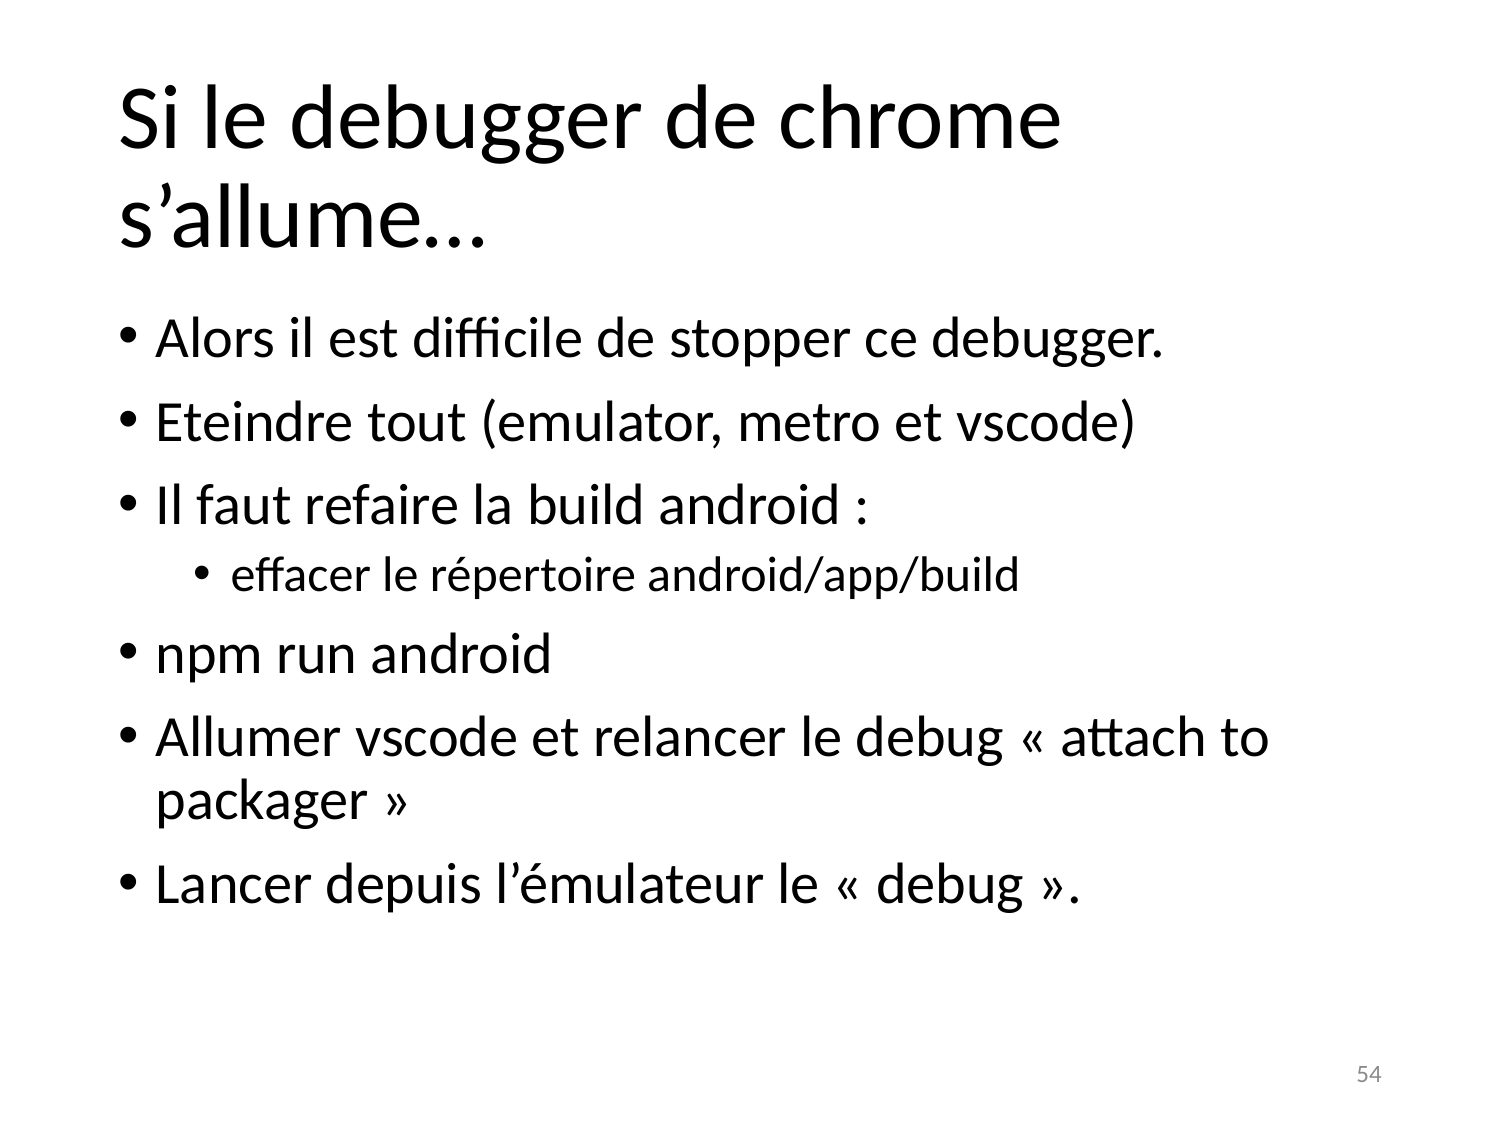

# Si le debugger de chrome s’allume…
Alors il est difficile de stopper ce debugger.
Eteindre tout (emulator, metro et vscode)
Il faut refaire la build android :
effacer le répertoire android/app/build
npm run android
Allumer vscode et relancer le debug « attach to packager »
Lancer depuis l’émulateur le « debug ».

54